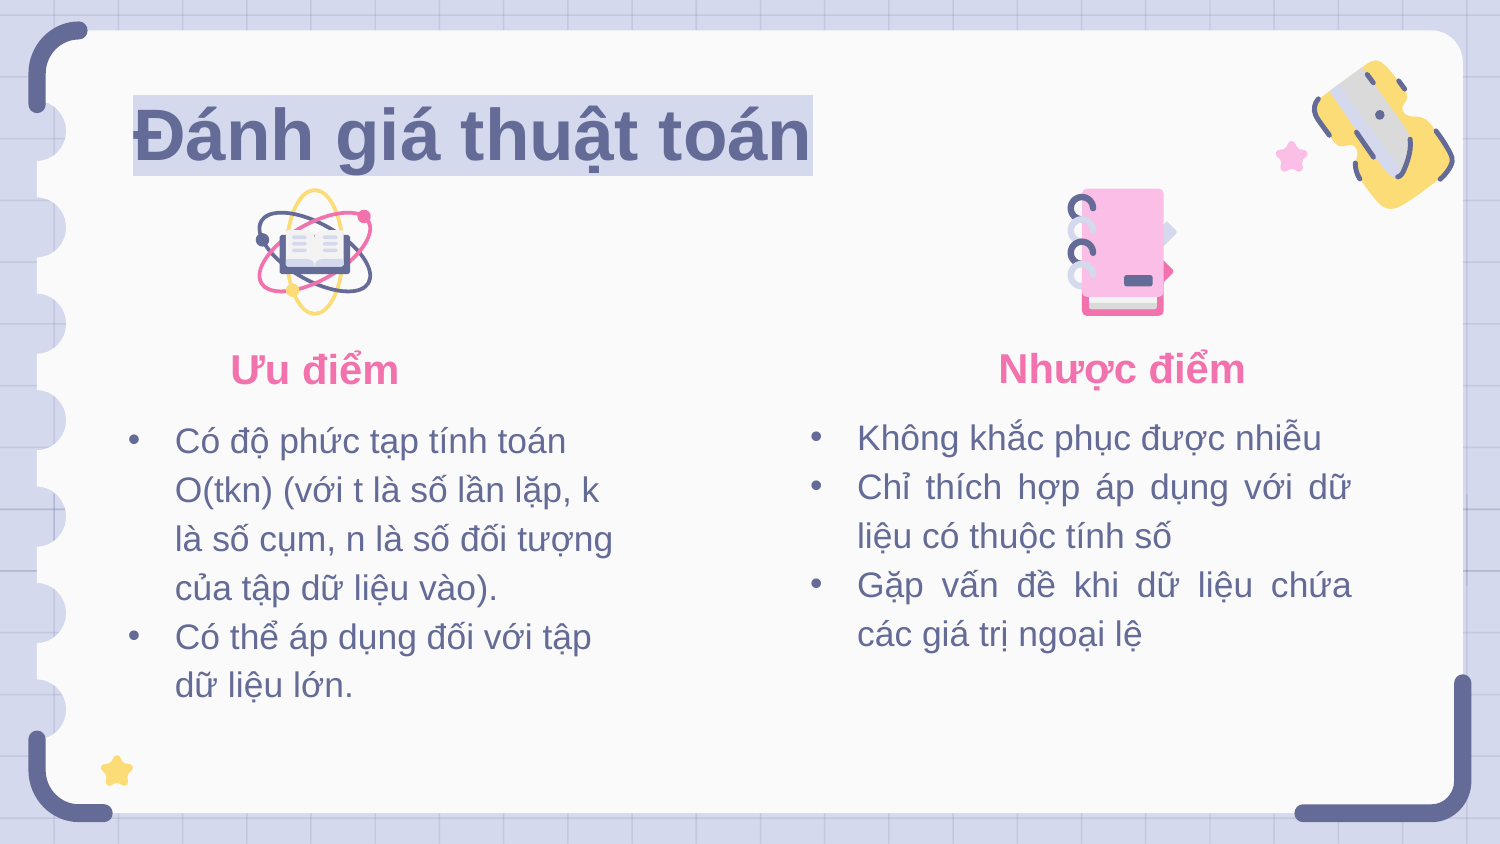

# Đánh giá thuật toán

Nhược điểm
Ưu điểm
Không khắc phục được nhiễu
Chỉ thích hợp áp dụng với dữ liệu có thuộc tính số
Gặp vấn đề khi dữ liệu chứa các giá trị ngoại lệ
Có độ phức tạp tính toán O(tkn) (với t là số lần lặp, k là số cụm, n là số đối tượng của tập dữ liệu vào).
Có thể áp dụng đối với tập dữ liệu lớn.